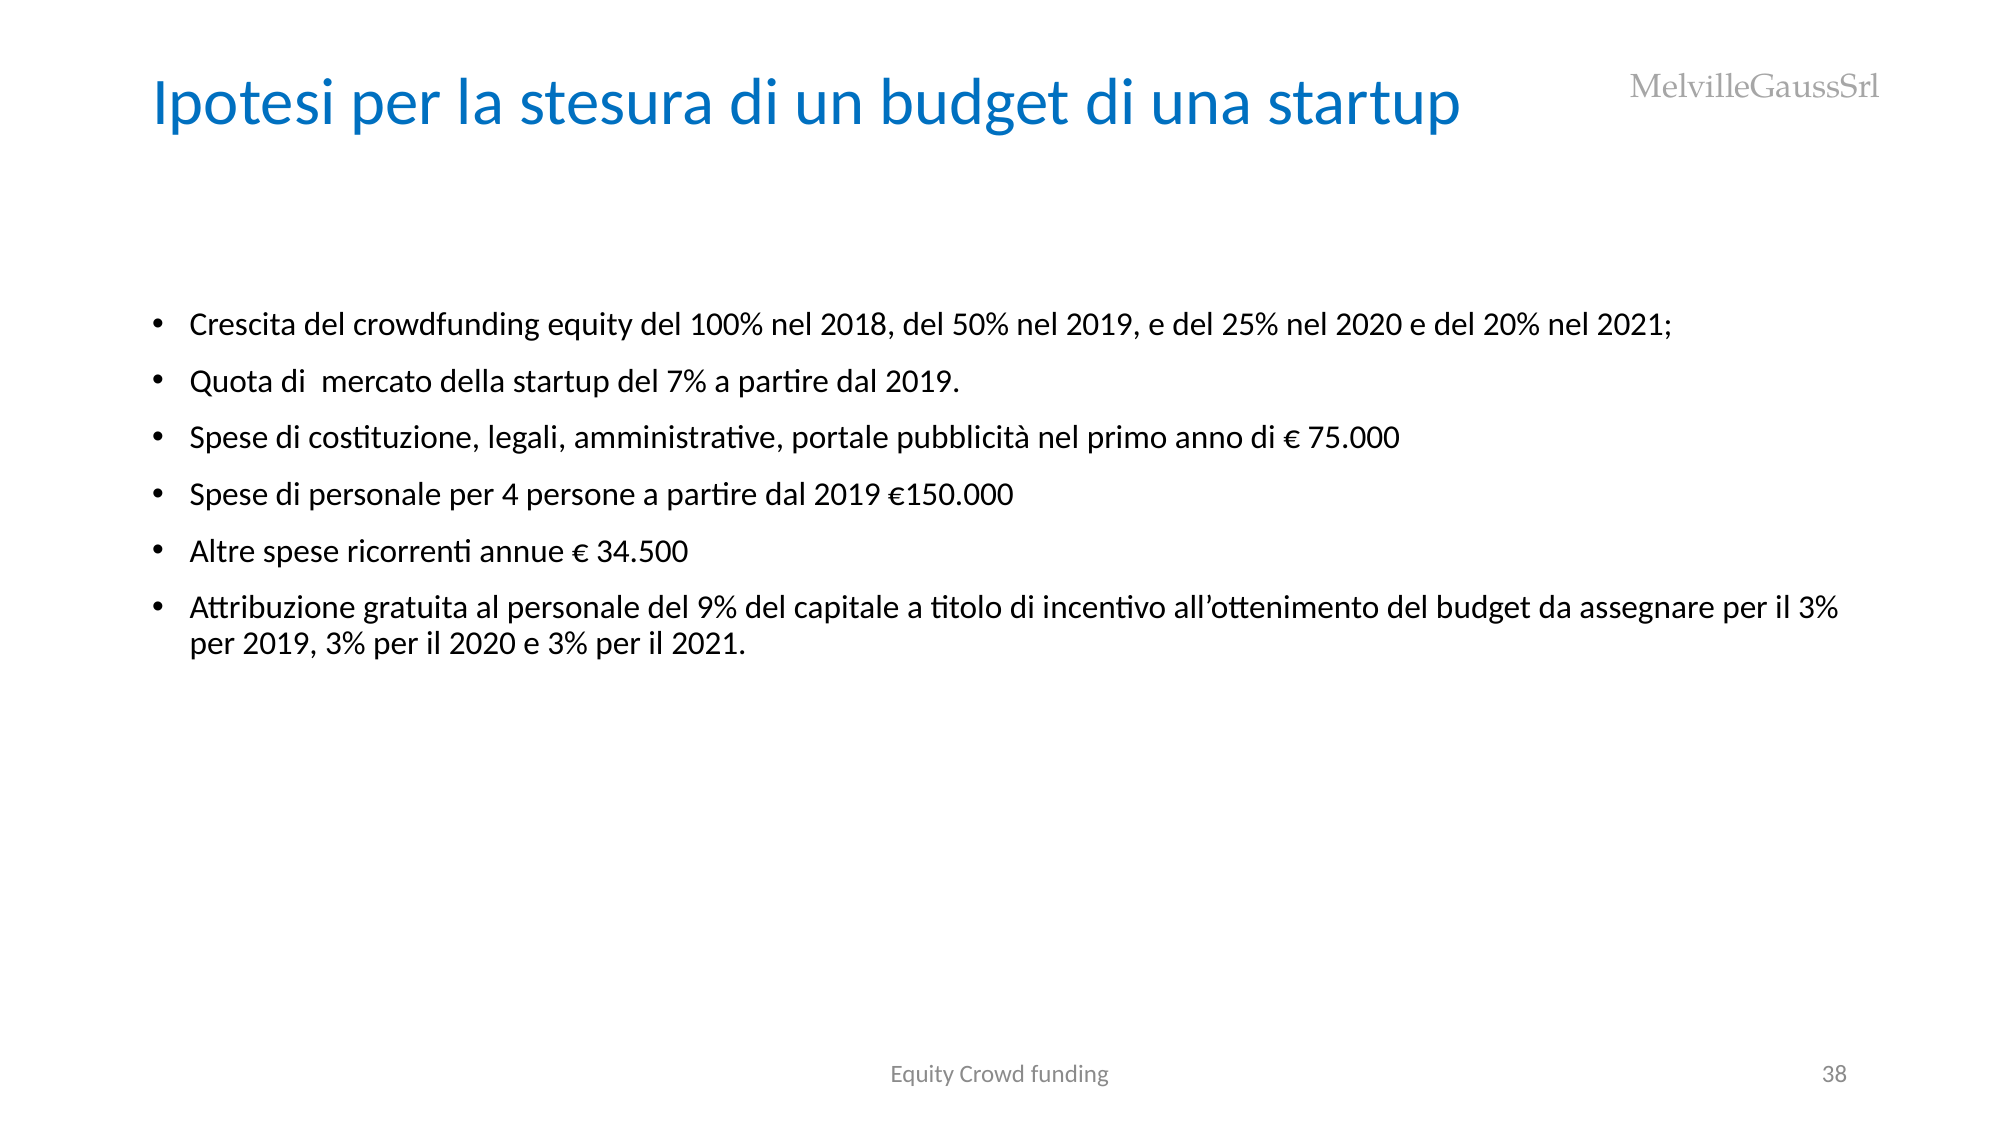

Ipotesi per la stesura di un budget di una startup
Crescita del crowdfunding equity del 100% nel 2018, del 50% nel 2019, e del 25% nel 2020 e del 20% nel 2021;
Quota di  mercato della startup del 7% a partire dal 2019.
Spese di costituzione, legali, amministrative, portale pubblicità nel primo anno di € 75.000
Spese di personale per 4 persone a partire dal 2019 €150.000
Altre spese ricorrenti annue € 34.500
Attribuzione gratuita al personale del 9% del capitale a titolo di incentivo all’ottenimento del budget da assegnare per il 3% per 2019, 3% per il 2020 e 3% per il 2021.

Equity Crowd funding
38